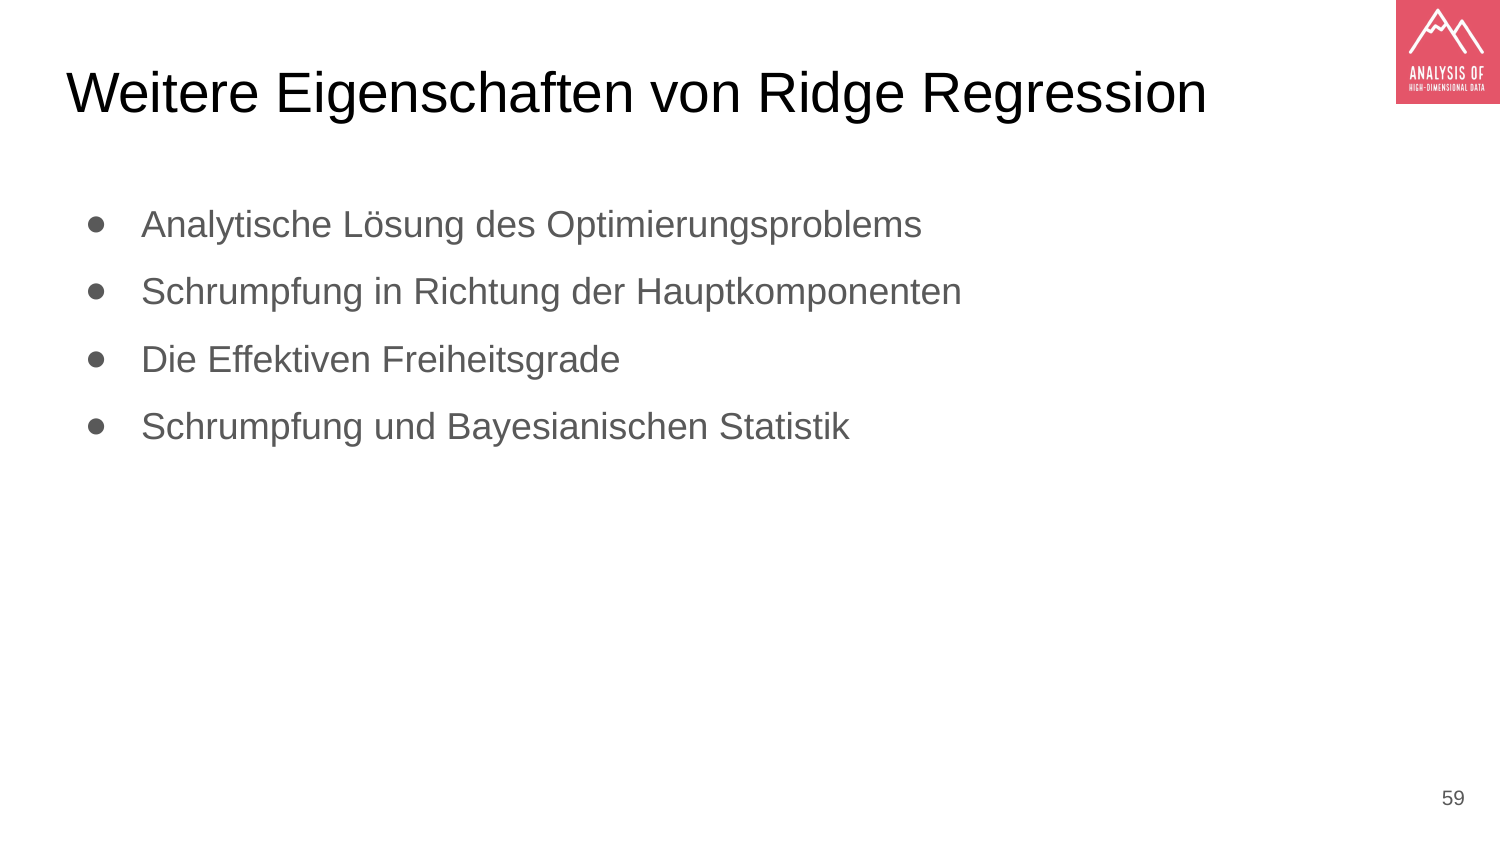

# Weitere Eigenschaften von Ridge Regression
Analytische Lösung des Optimierungsproblems
Schrumpfung in Richtung der Hauptkomponenten
Die Effektiven Freiheitsgrade
Schrumpfung und Bayesianischen Statistik
59